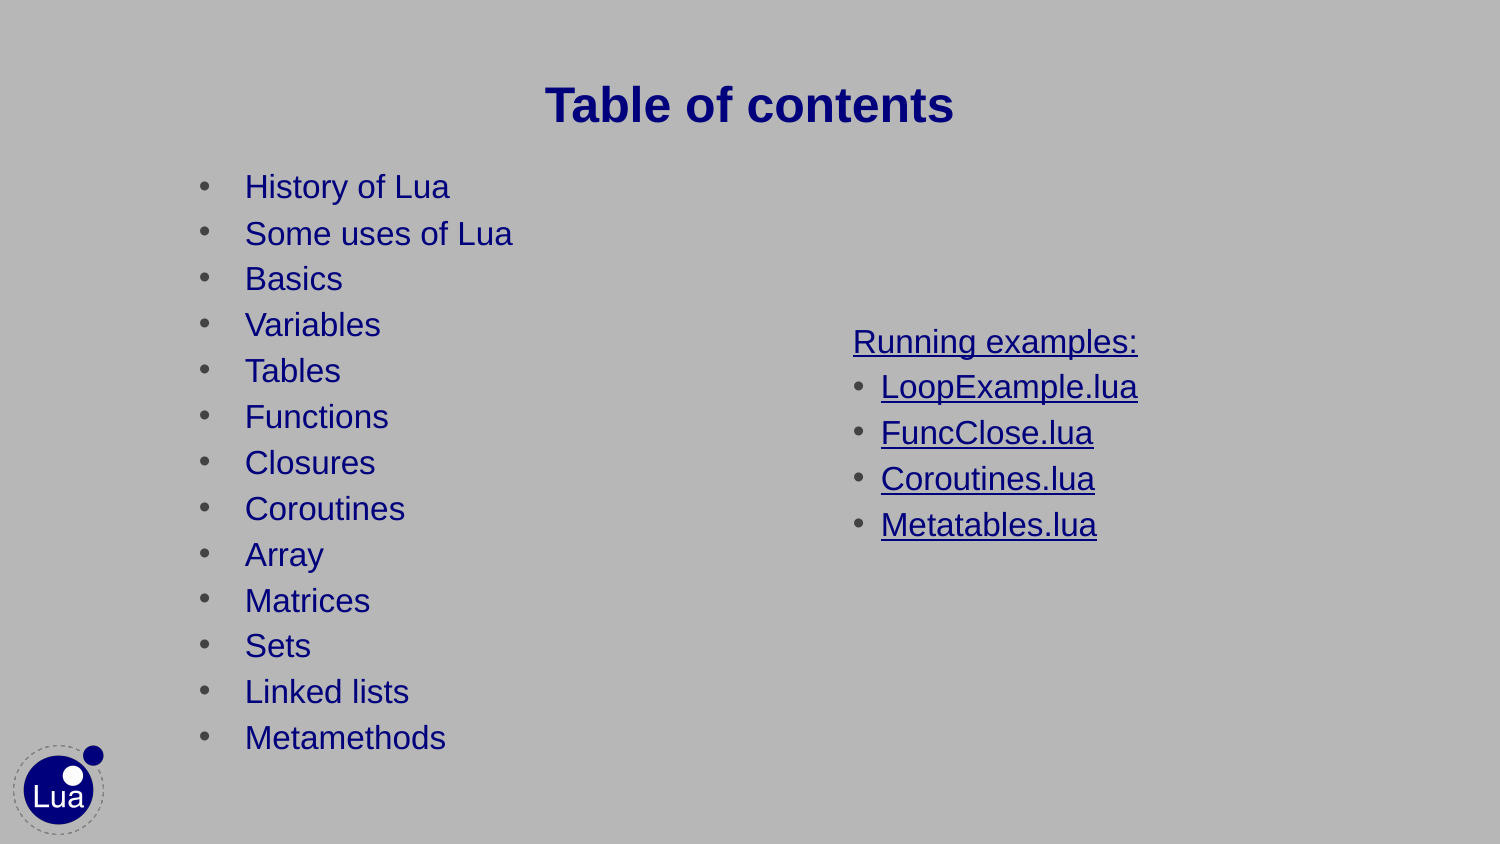

# Table of contents
History of Lua
Some uses of Lua
Basics
Variables
Tables
Functions
Closures
Coroutines
Array
Matrices
Sets
Linked lists
Metamethods

Running examples:
LoopExample.lua
FuncClose.lua
Coroutines.lua
Metatables.lua